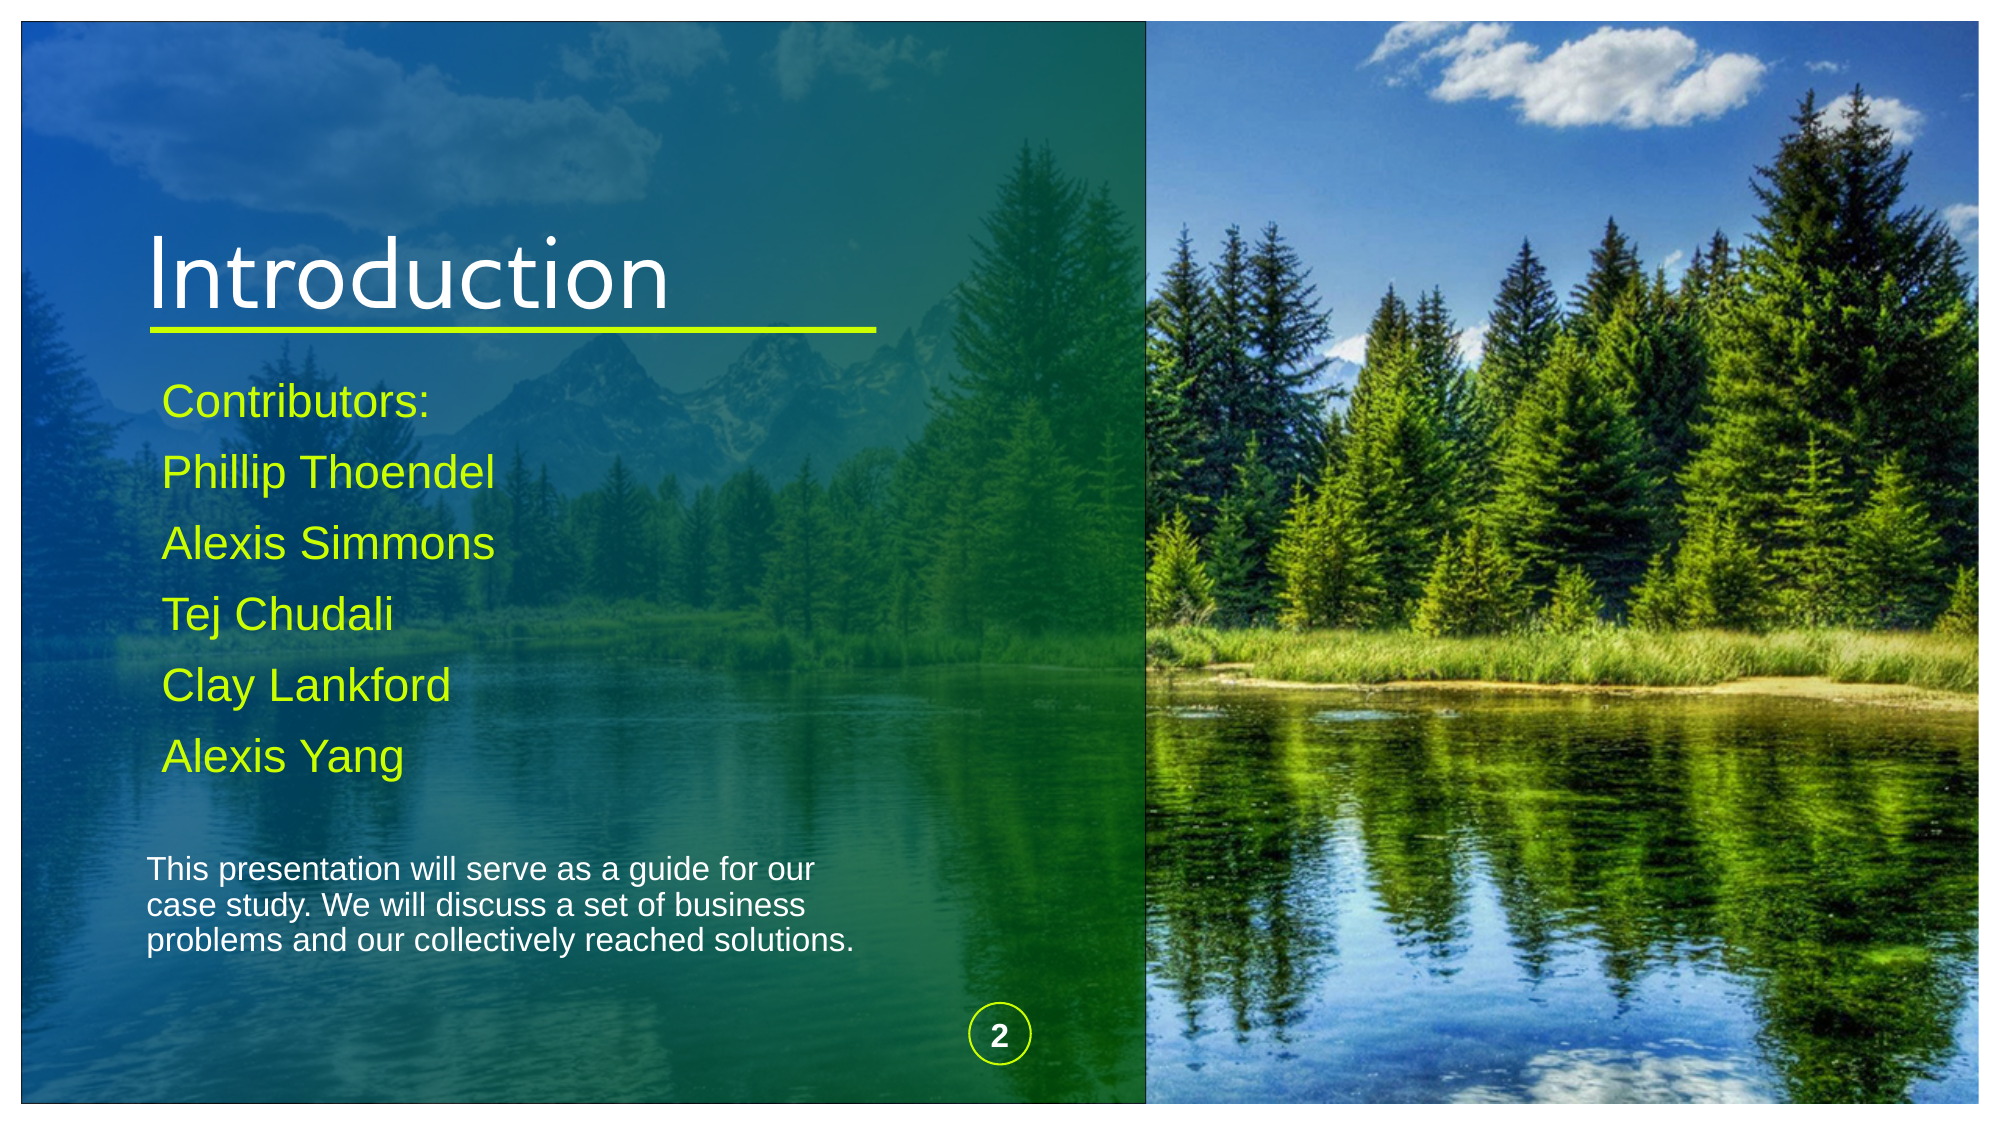

# Introduction
Contributors:
Phillip Thoendel
Alexis Simmons
Tej Chudali
Clay Lankford
Alexis Yang
This presentation will serve as a guide for our case study. We will discuss a set of business problems and our collectively reached solutions.

2